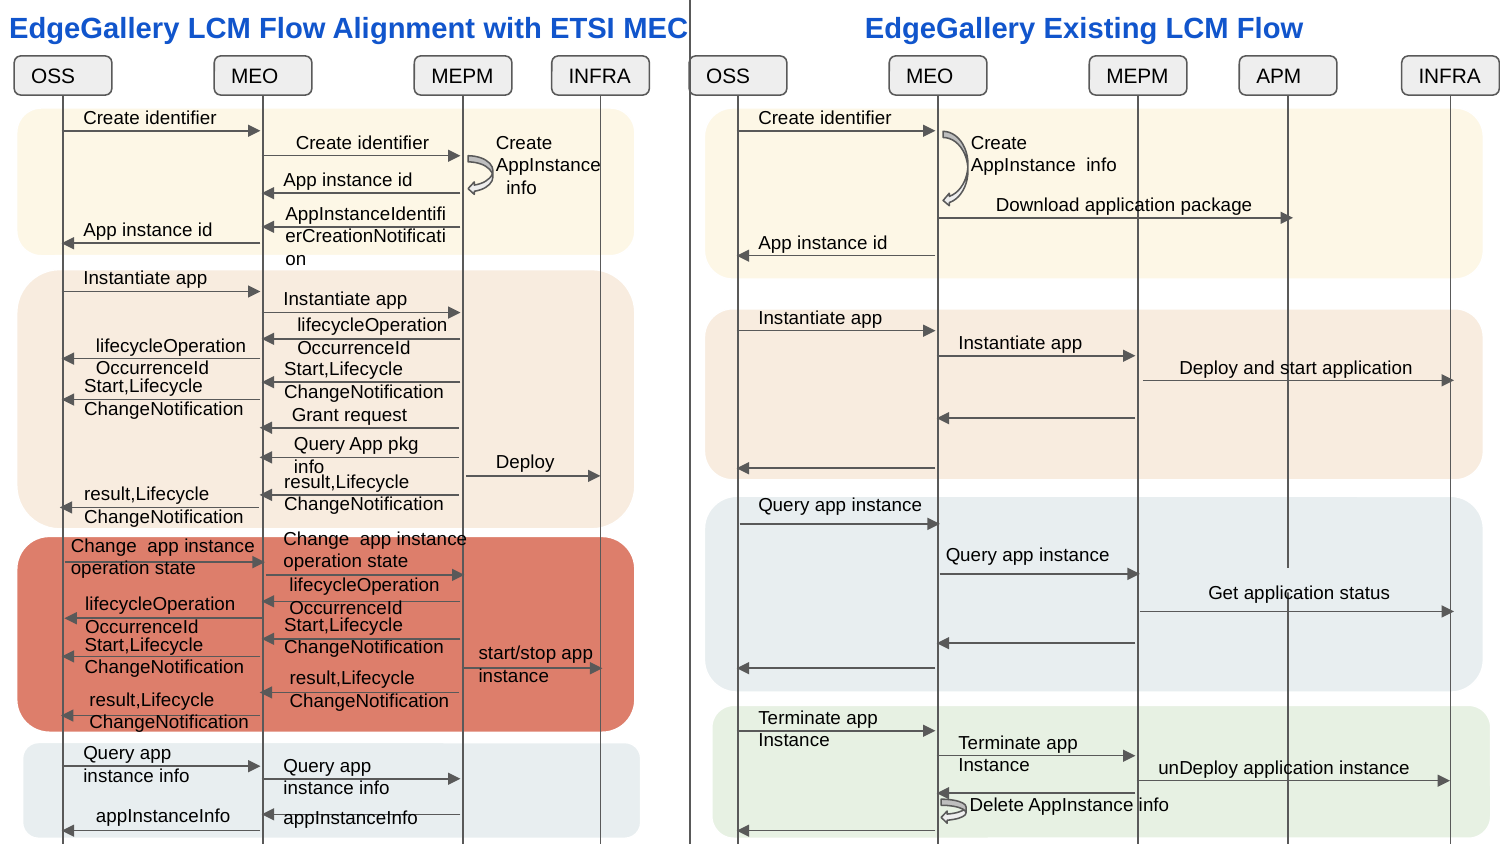

EdgeGallery LCM Flow Alignment with ETSI MEC

EdgeGallery Existing LCM Flow
OSS
MEO
MEPM
INFRA
OSS
MEO
MEPM
APM
INFRA
Create identifier
Create identifier

Create identifier
Create AppInstance
  info
Create AppInstance  info

App instance id

Download application package
AppInstanceIdentifierCreationNotification
App instance id
App instance id
Instantiate app

Instantiate app
Instantiate app
lifecycleOperationOccurrenceId

Instantiate app
lifecycleOperationOccurrenceId
Deploy and start application
Start,Lifecycle
ChangeNotification
Start,Lifecycle
ChangeNotification
Grant request
Query App pkg info
Deploy
result,Lifecycle
ChangeNotification
result,Lifecycle
ChangeNotification
Query app instance

Change  app instance operation state
Change  app instance operation state
Query app instance

lifecycleOperationOccurrenceId
Get application status
lifecycleOperationOccurrenceId
Start,Lifecycle
ChangeNotification
Start,Lifecycle
ChangeNotification
start/stop app instance
result,Lifecycle
ChangeNotification
result,Lifecycle
ChangeNotification
Terminate app Instance

Terminate app Instance
Query app instance info
Query app instance info

unDeploy application instance
Delete AppInstance info
appInstanceInfo
appInstanceInfo